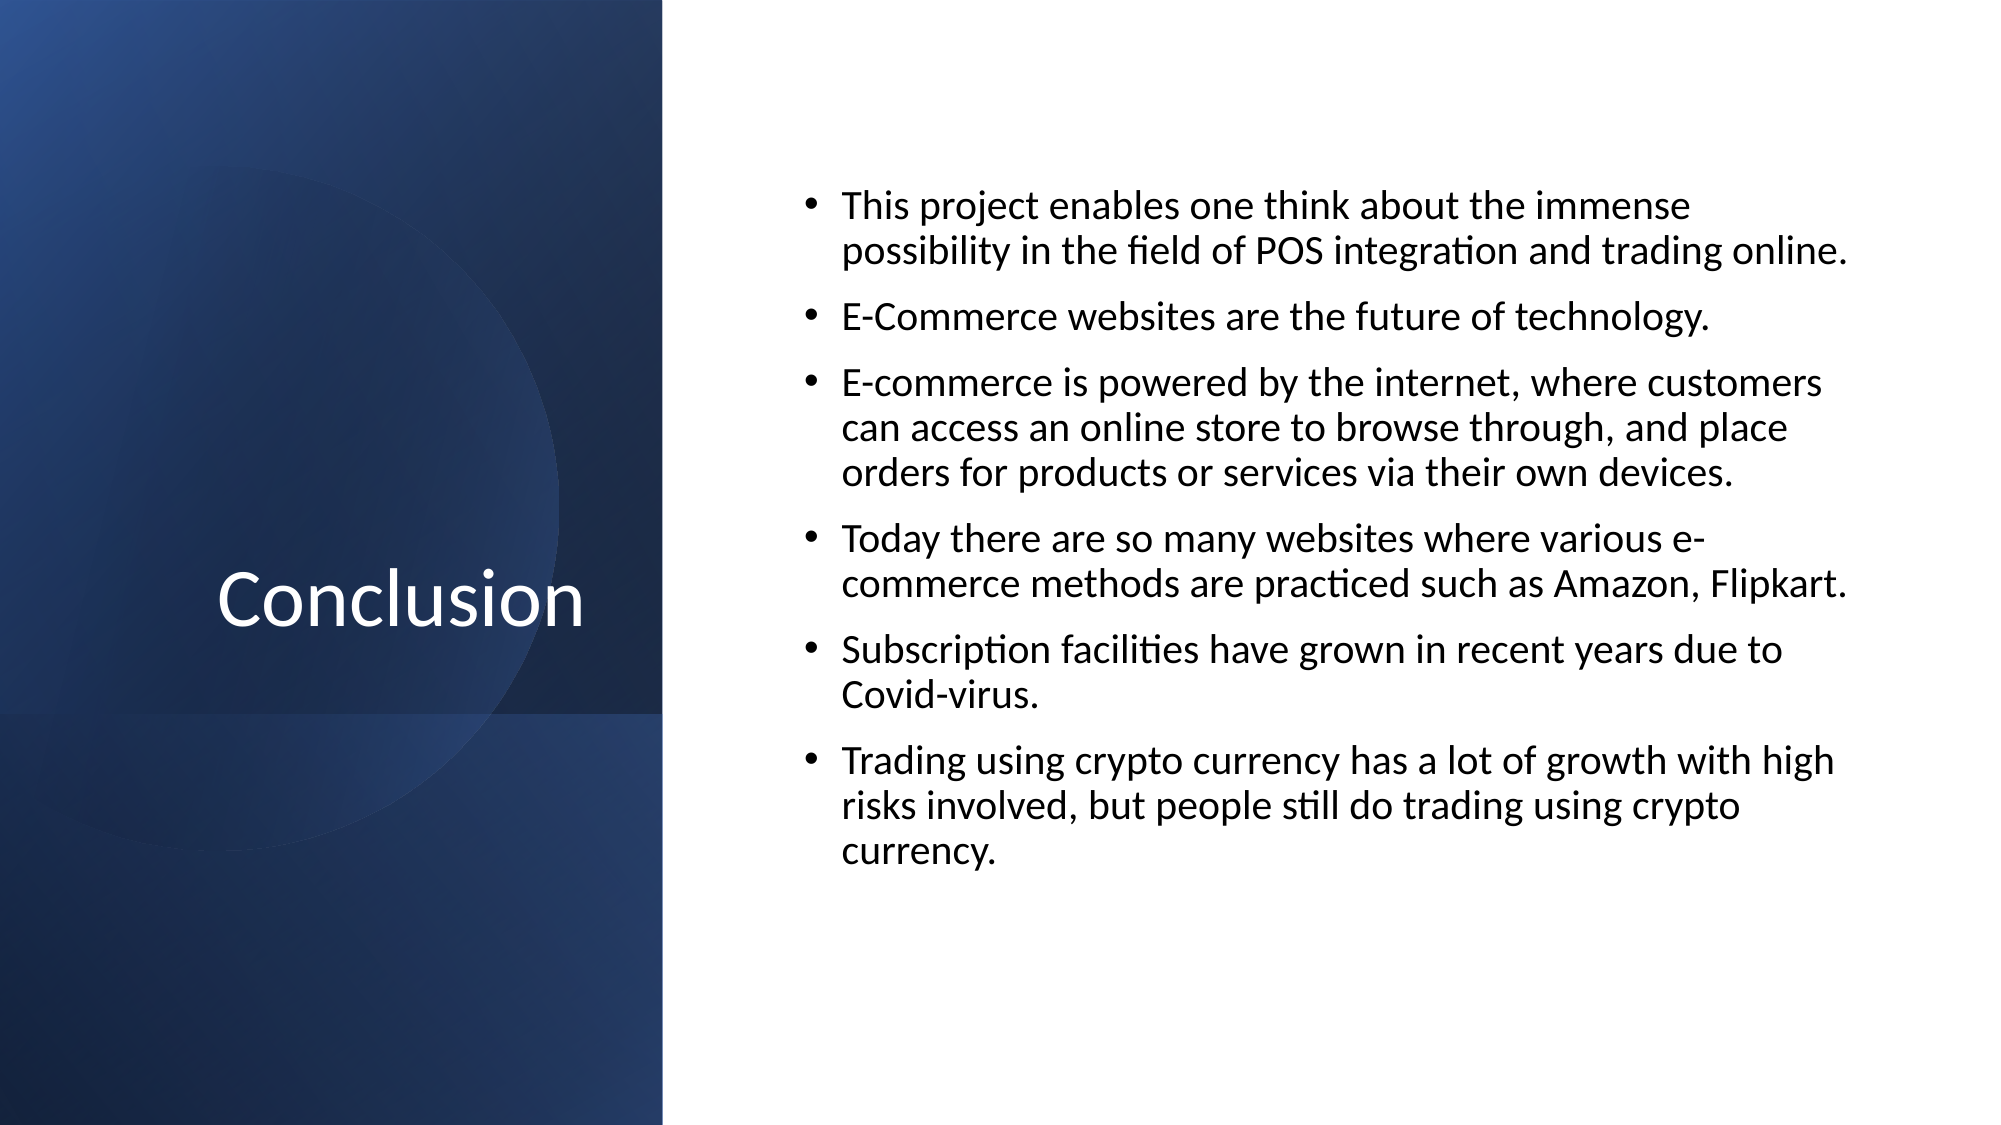

# Conclusion
This project enables one think about the immense possibility in the field of POS integration and trading online.
E-Commerce websites are the future of technology.
E-commerce is powered by the internet, where customers can access an online store to browse through, and place orders for products or services via their own devices.
Today there are so many websites where various e-commerce methods are practiced such as Amazon, Flipkart.
Subscription facilities have grown in recent years due to Covid-virus.
Trading using crypto currency has a lot of growth with high risks involved, but people still do trading using crypto currency.